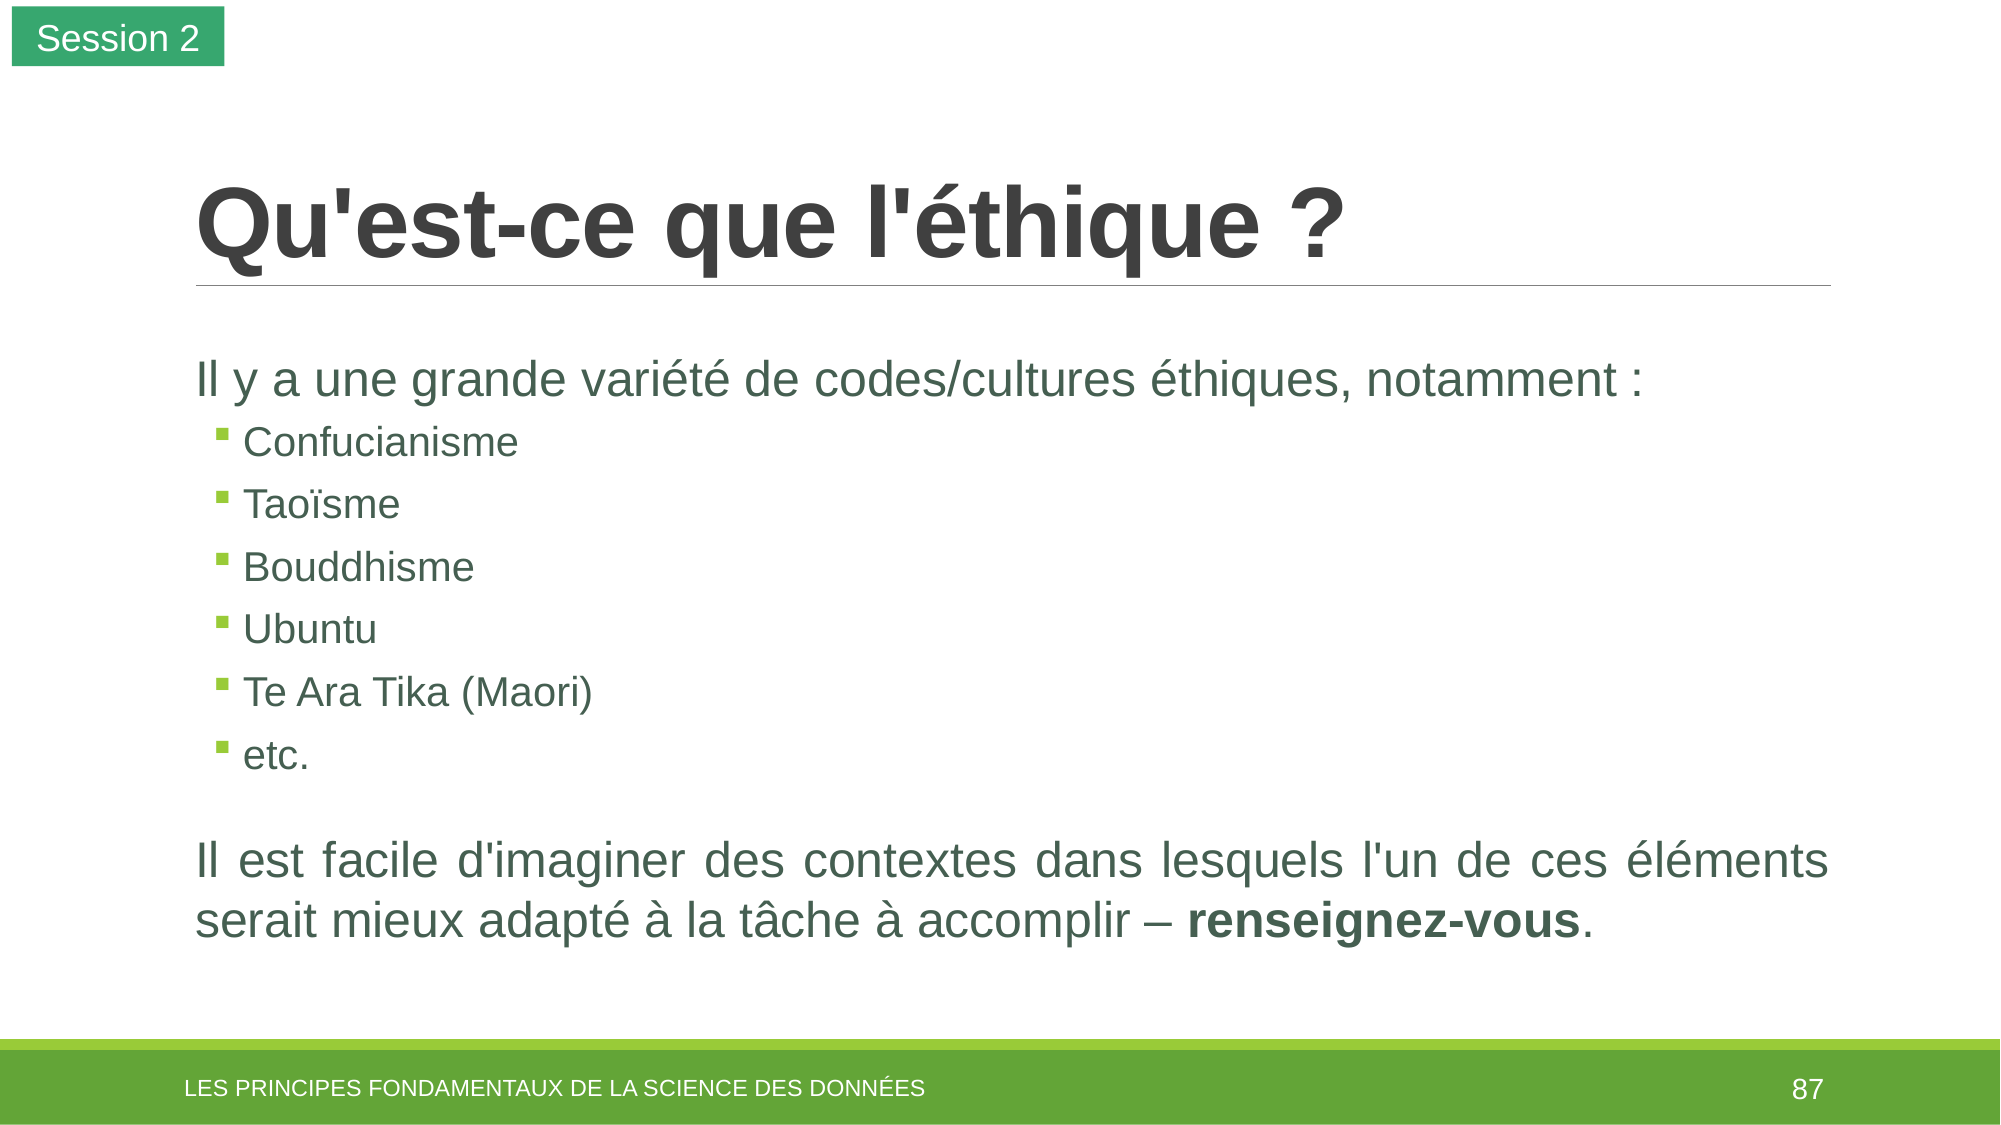

Session 2
# Qu'est-ce que l'éthique ?
Il y a une grande variété de codes/cultures éthiques, notamment :
Confucianisme
Taoïsme
Bouddhisme
Ubuntu
Te Ara Tika (Maori)
etc.
Il est facile d'imaginer des contextes dans lesquels l'un de ces éléments serait mieux adapté à la tâche à accomplir – renseignez-vous.
LES PRINCIPES FONDAMENTAUX DE LA SCIENCE DES DONNÉES
87